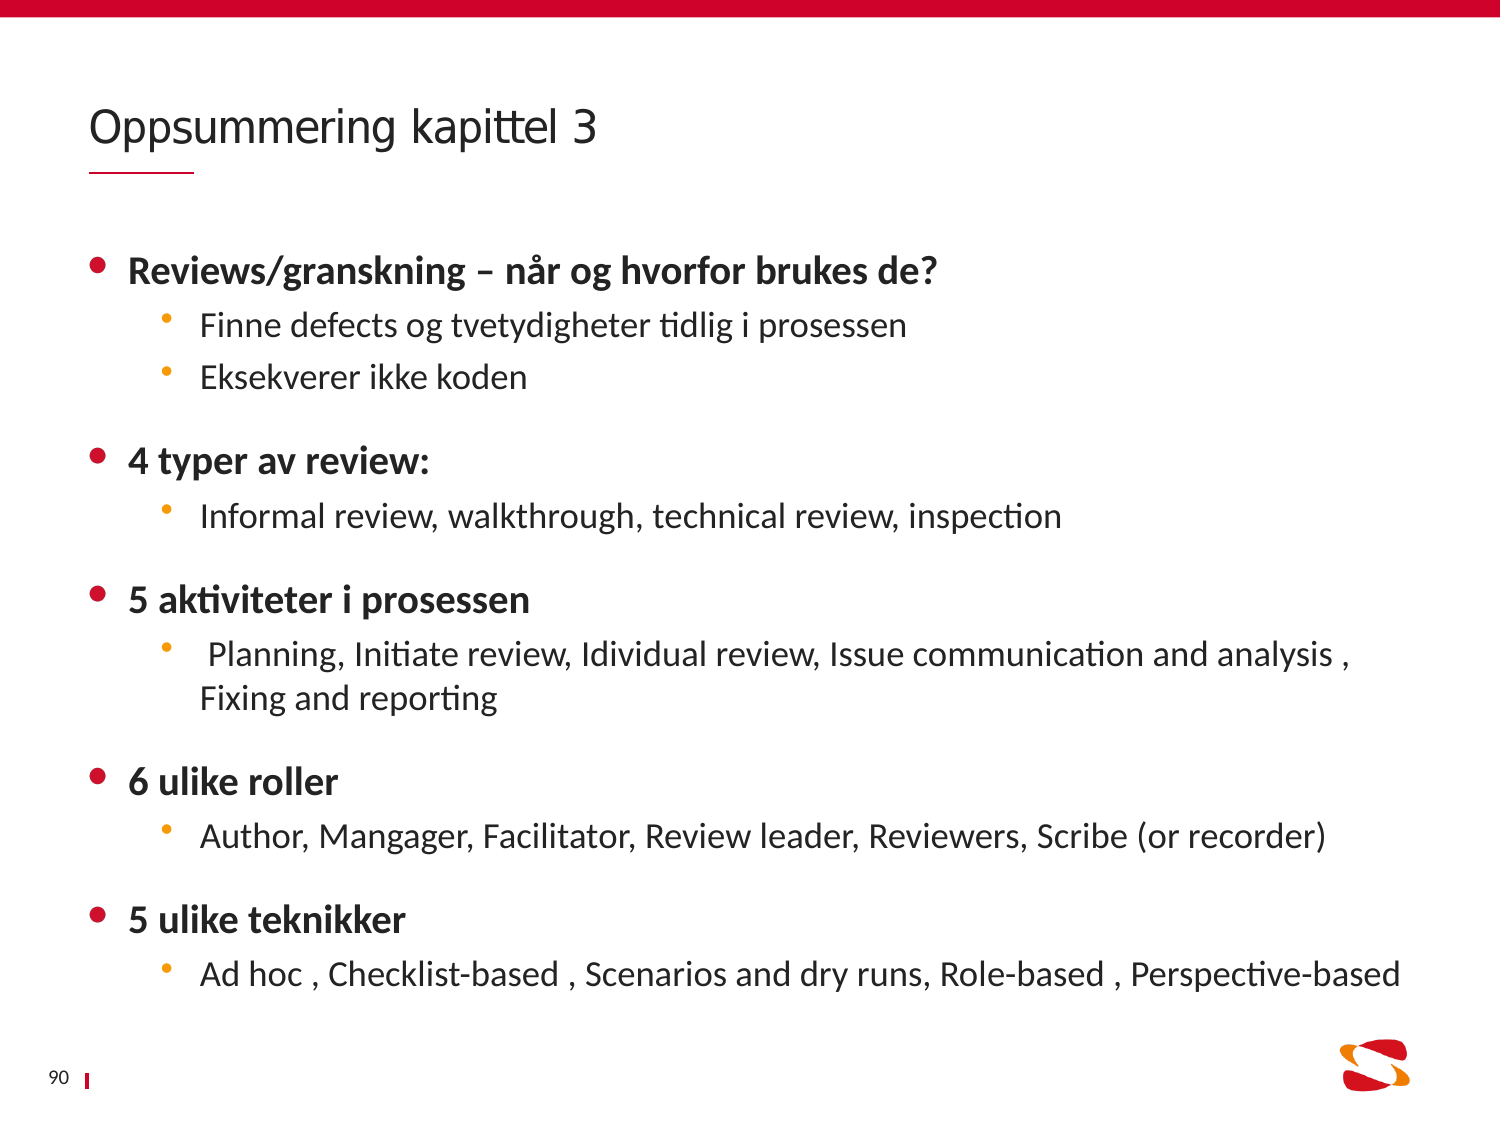

# Oppsummering kapittel 3
Reviews/granskning – når og hvorfor brukes de?
Finne defects og tvetydigheter tidlig i prosessen
Eksekverer ikke koden
4 typer av review:
Informal review, walkthrough, technical review, inspection
5 aktiviteter i prosessen
 Planning, Initiate review, Idividual review, Issue communication and analysis , Fixing and reporting
6 ulike roller
Author, Mangager, Facilitator, Review leader, Reviewers, Scribe (or recorder)
5 ulike teknikker
Ad hoc , Checklist-based , Scenarios and dry runs, Role-based , Perspective-based

90